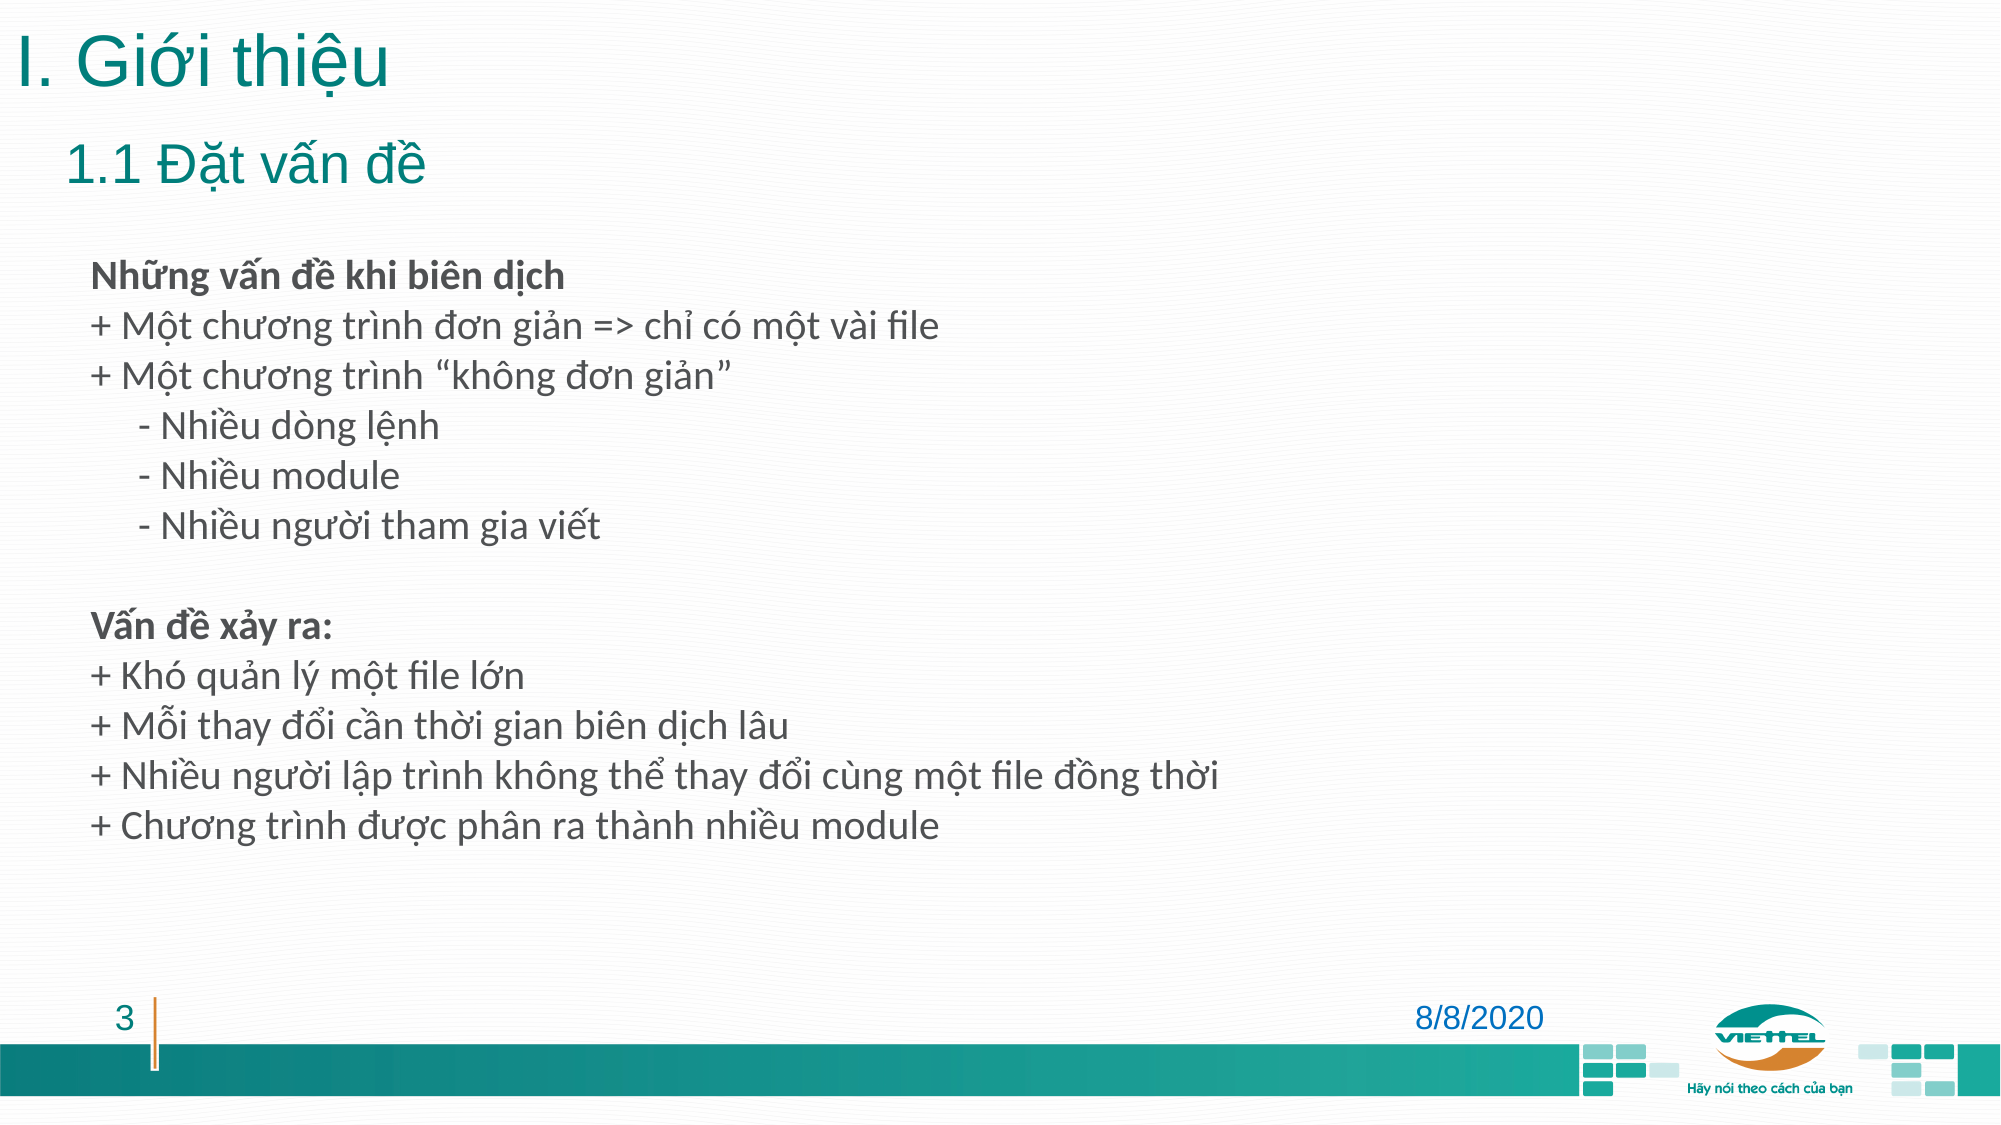

# I. Giới thiệu

1.1 Đặt vấn đề
Những vấn đề khi biên dịch
+ Một chương trình đơn giản => chỉ có một vài file
+ Một chương trình “không đơn giản”
     - Nhiều dòng lệnh
     - Nhiều module
     - Nhiều người tham gia viết
Vấn đề xảy ra:
+ Khó quản lý một file lớn
+ Mỗi thay đổi cần thời gian biên dịch lâu
+ Nhiều người lập trình không thể thay đổi cùng một file đồng thời
+ Chương trình được phân ra thành nhiều module
3
8/8/2020